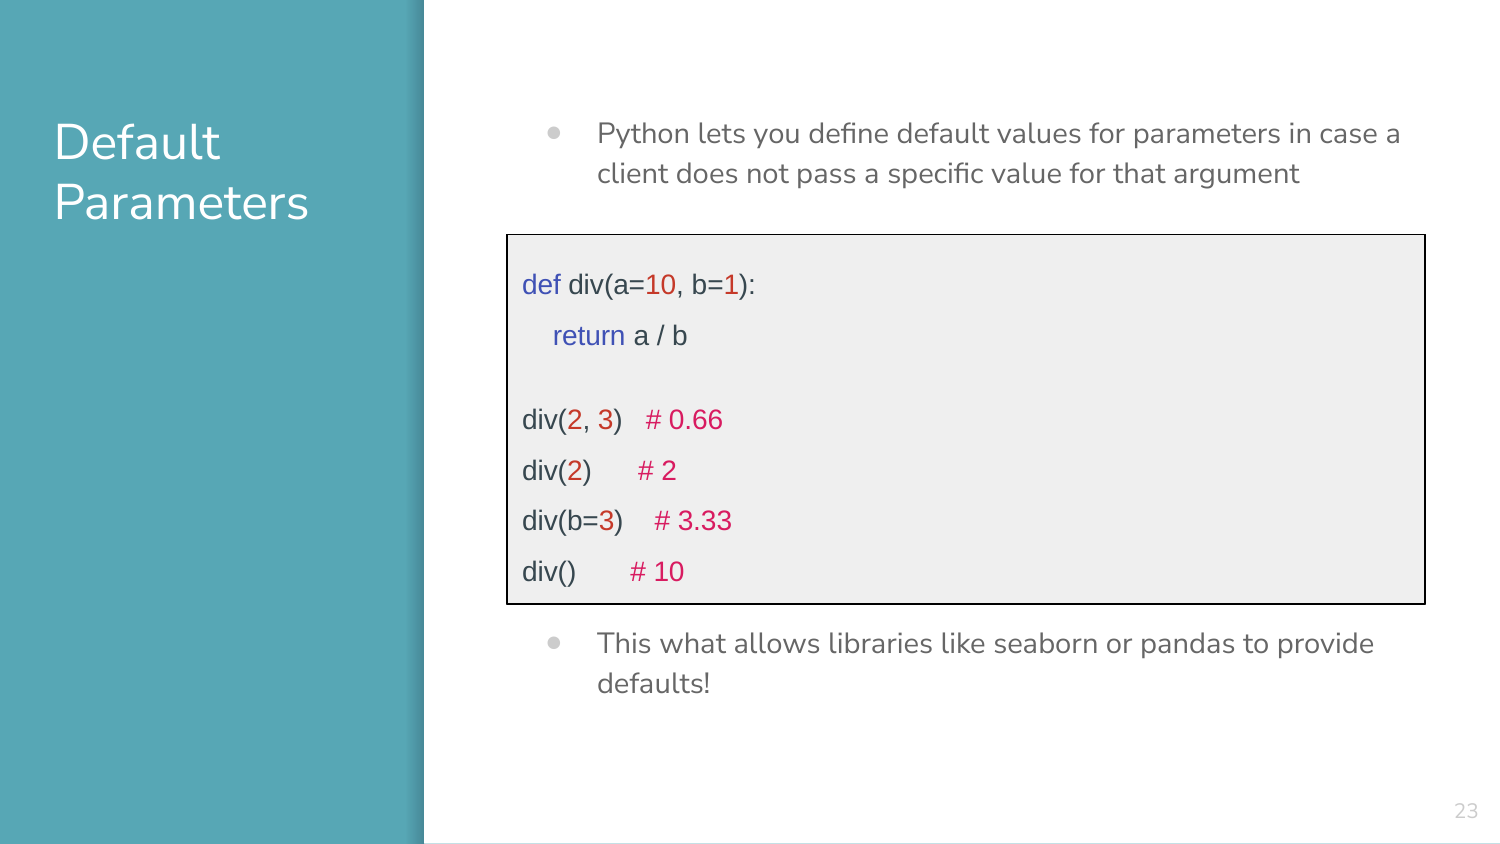

# Default Parameters
Python lets you define default values for parameters in case a client does not pass a specific value for that argument

def div(a=10, b=1):
    return a / b

div(2, 3)   # 0.66
div(2)      # 2
div(b=3)    # 3.33
div()       # 10

This what allows libraries like seaborn or pandas to provide defaults!

23